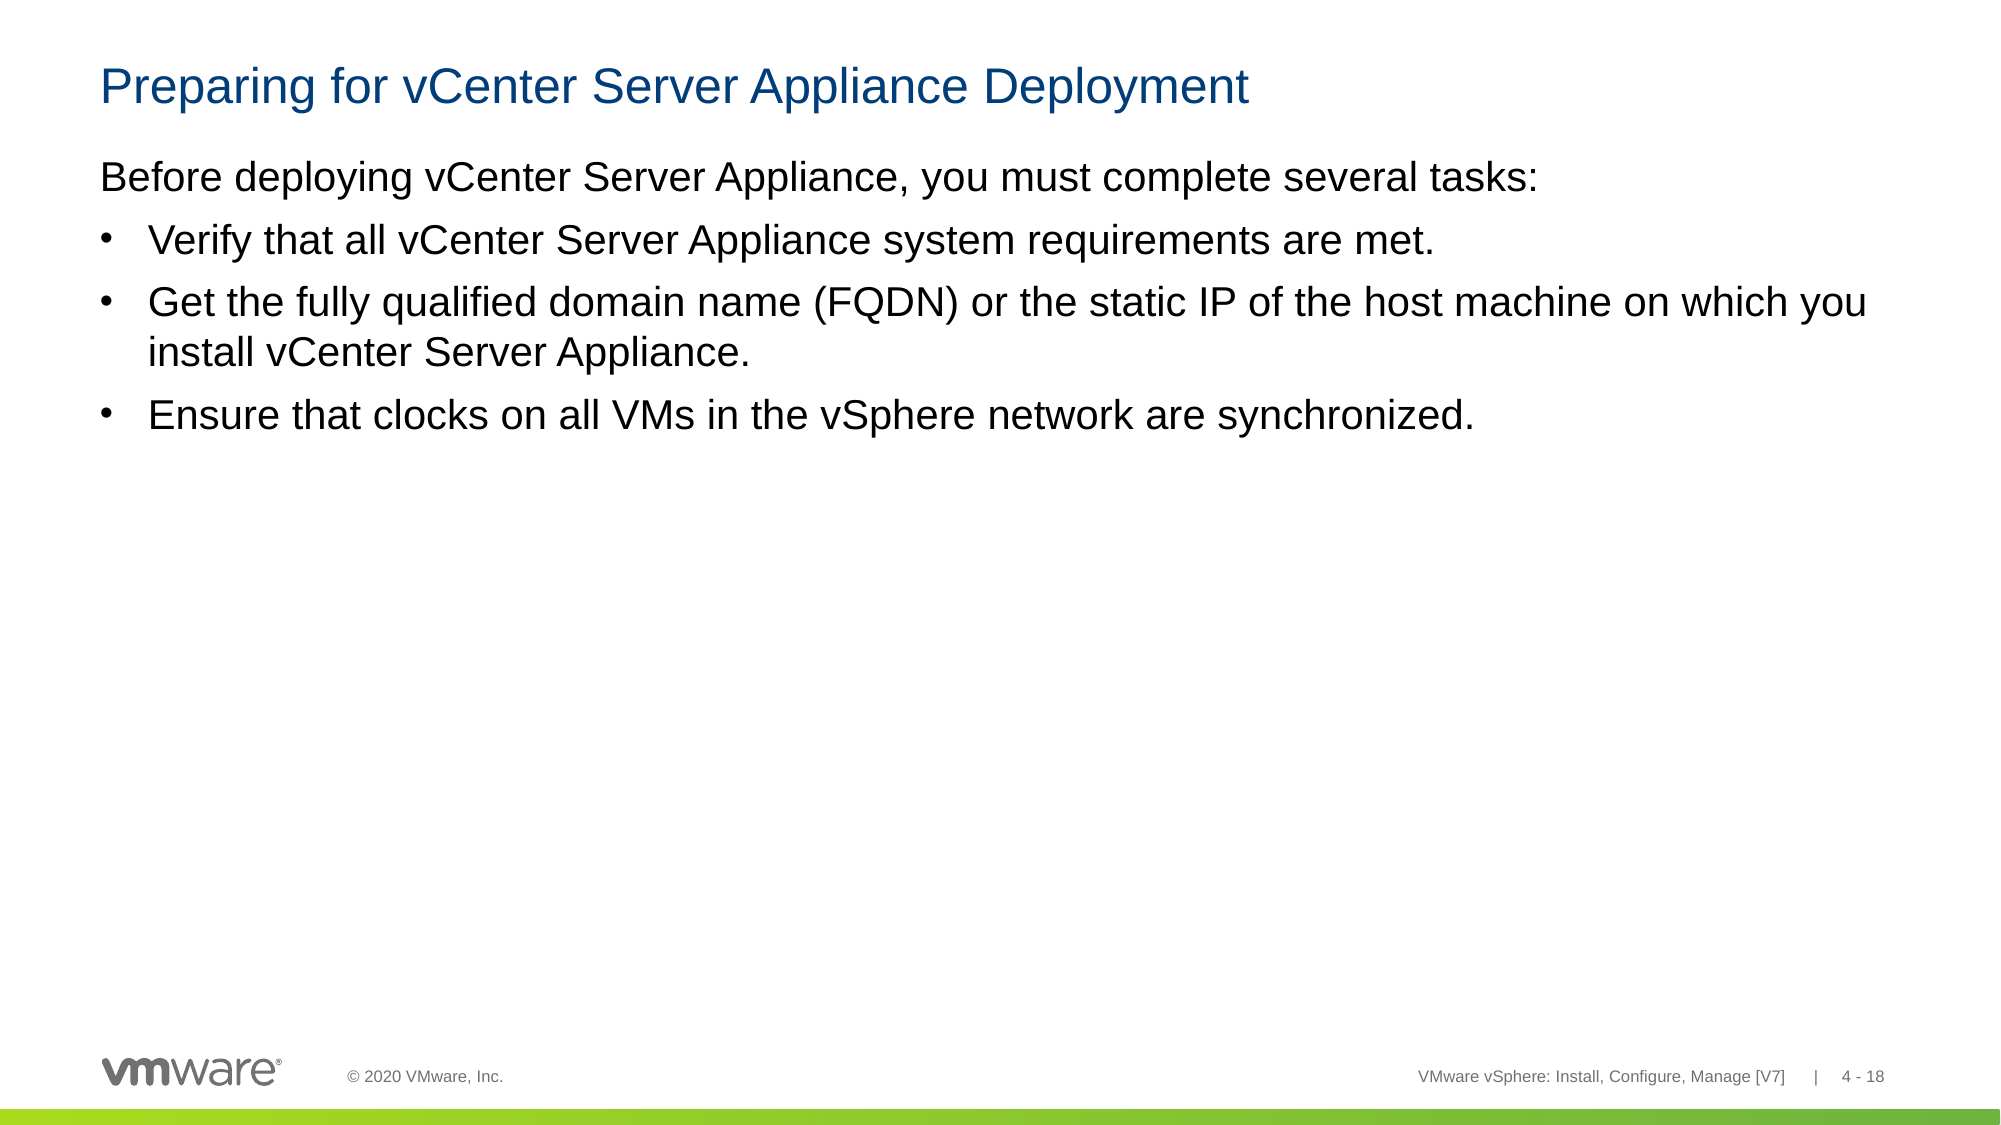

# Preparing for vCenter Server Appliance Deployment
Before deploying vCenter Server Appliance, you must complete several tasks:
Verify that all vCenter Server Appliance system requirements are met.
Get the fully qualified domain name (FQDN) or the static IP of the host machine on which you install vCenter Server Appliance.
Ensure that clocks on all VMs in the vSphere network are synchronized.
VMware vSphere: Install, Configure, Manage [V7]      |     4 - 18